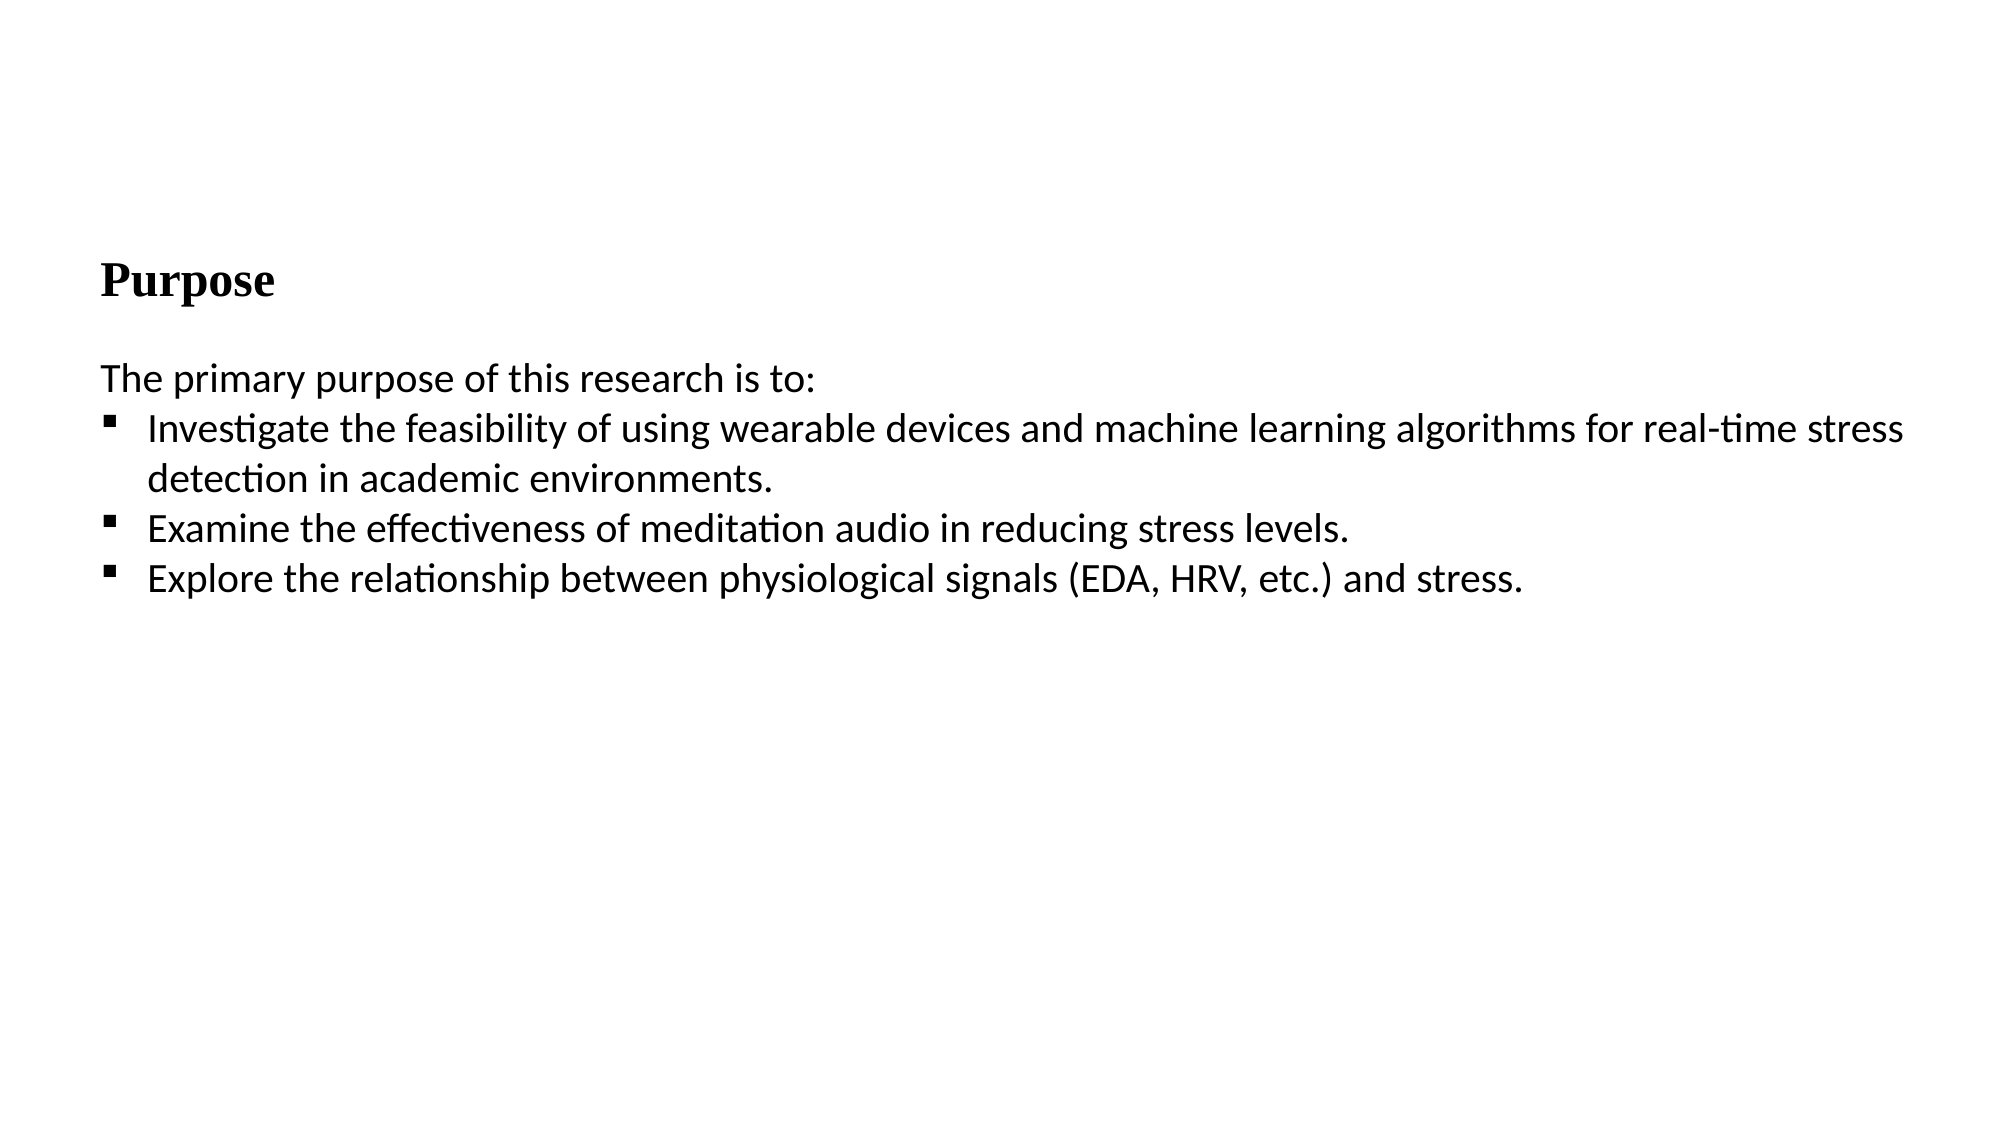

Purpose

The primary purpose of this research is to:
Investigate the feasibility of using wearable devices and machine learning algorithms for real-time stress detection in academic environments.
Examine the effectiveness of meditation audio in reducing stress levels.
Explore the relationship between physiological signals (EDA, HRV, etc.) and stress.